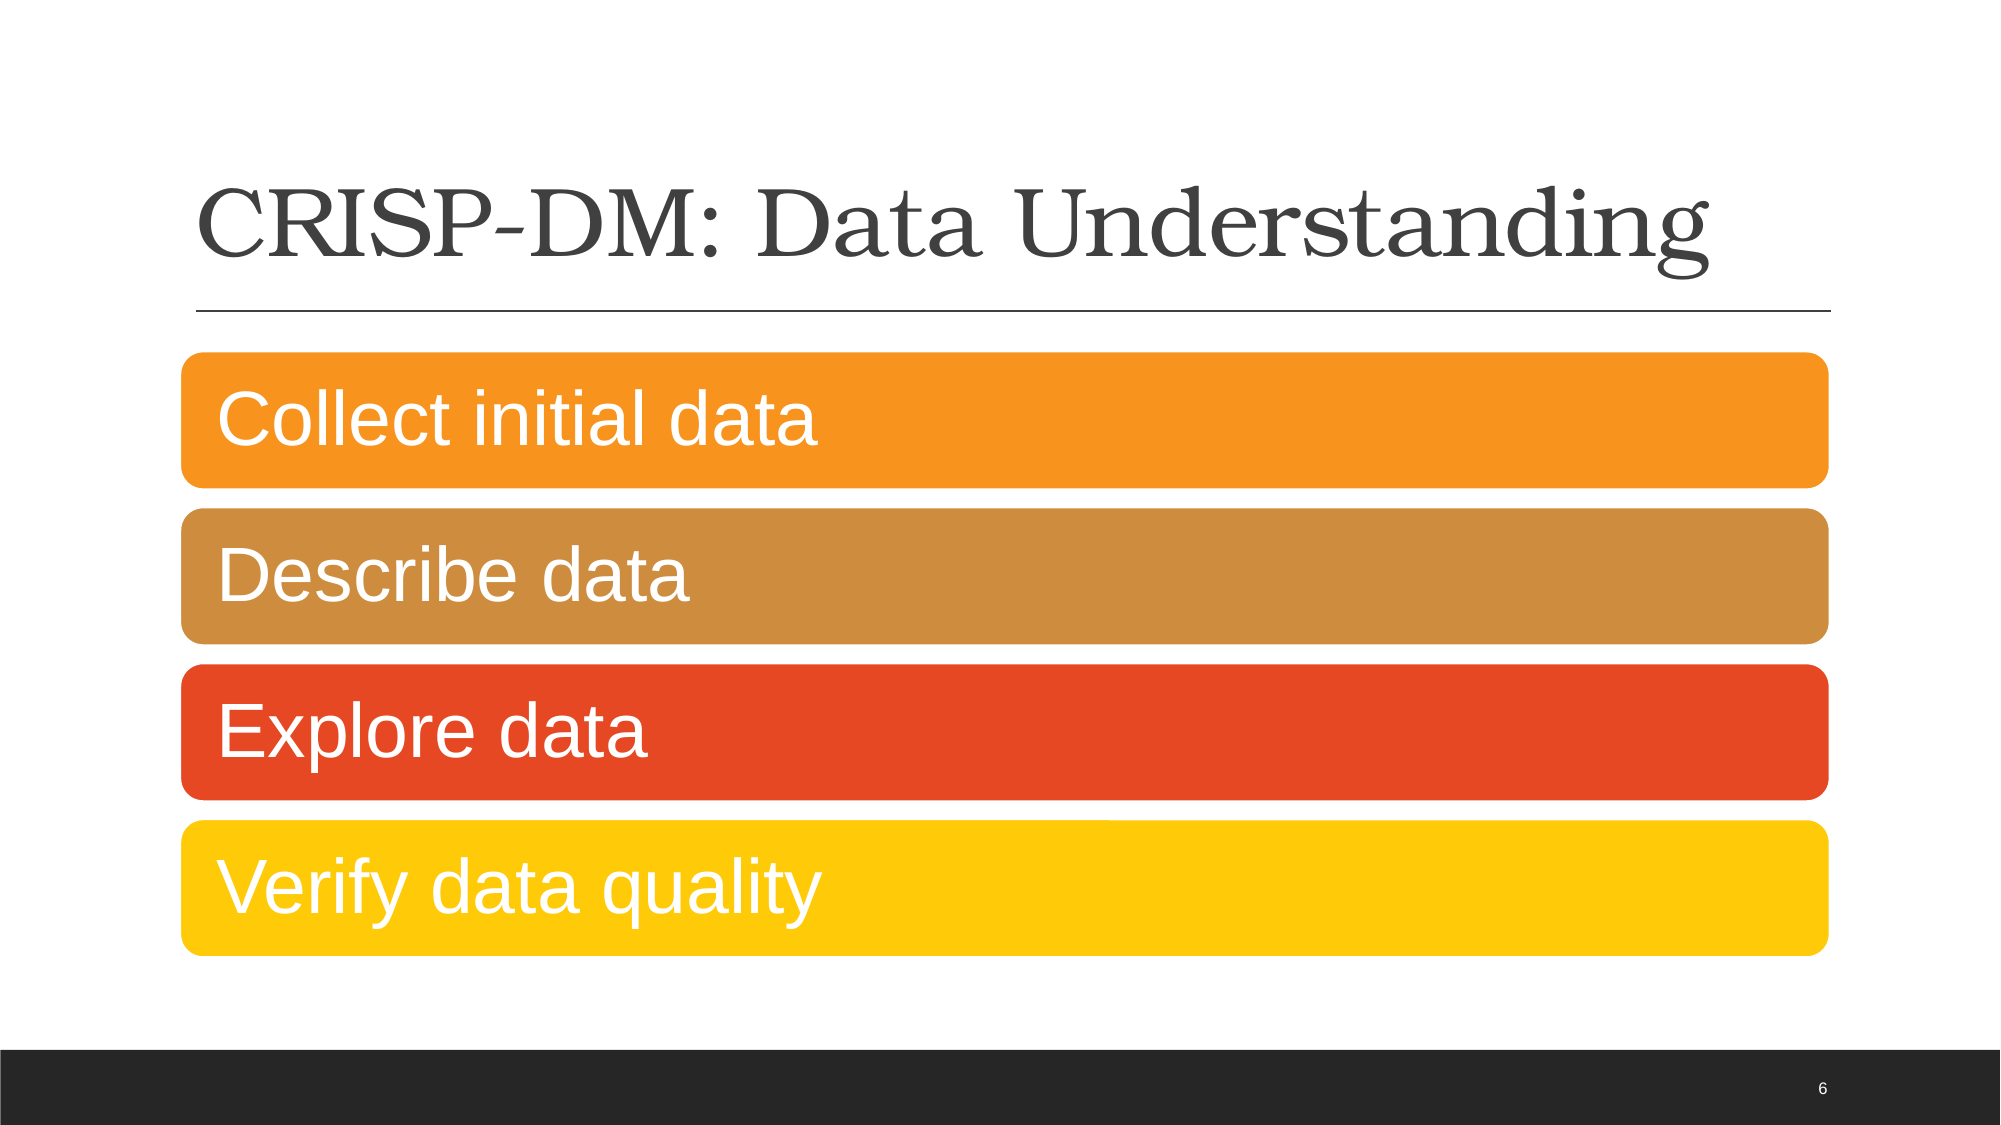

# CRISP-DM: Data Understanding
Collect initial data
Describe data
Explore data
Verify data quality
6